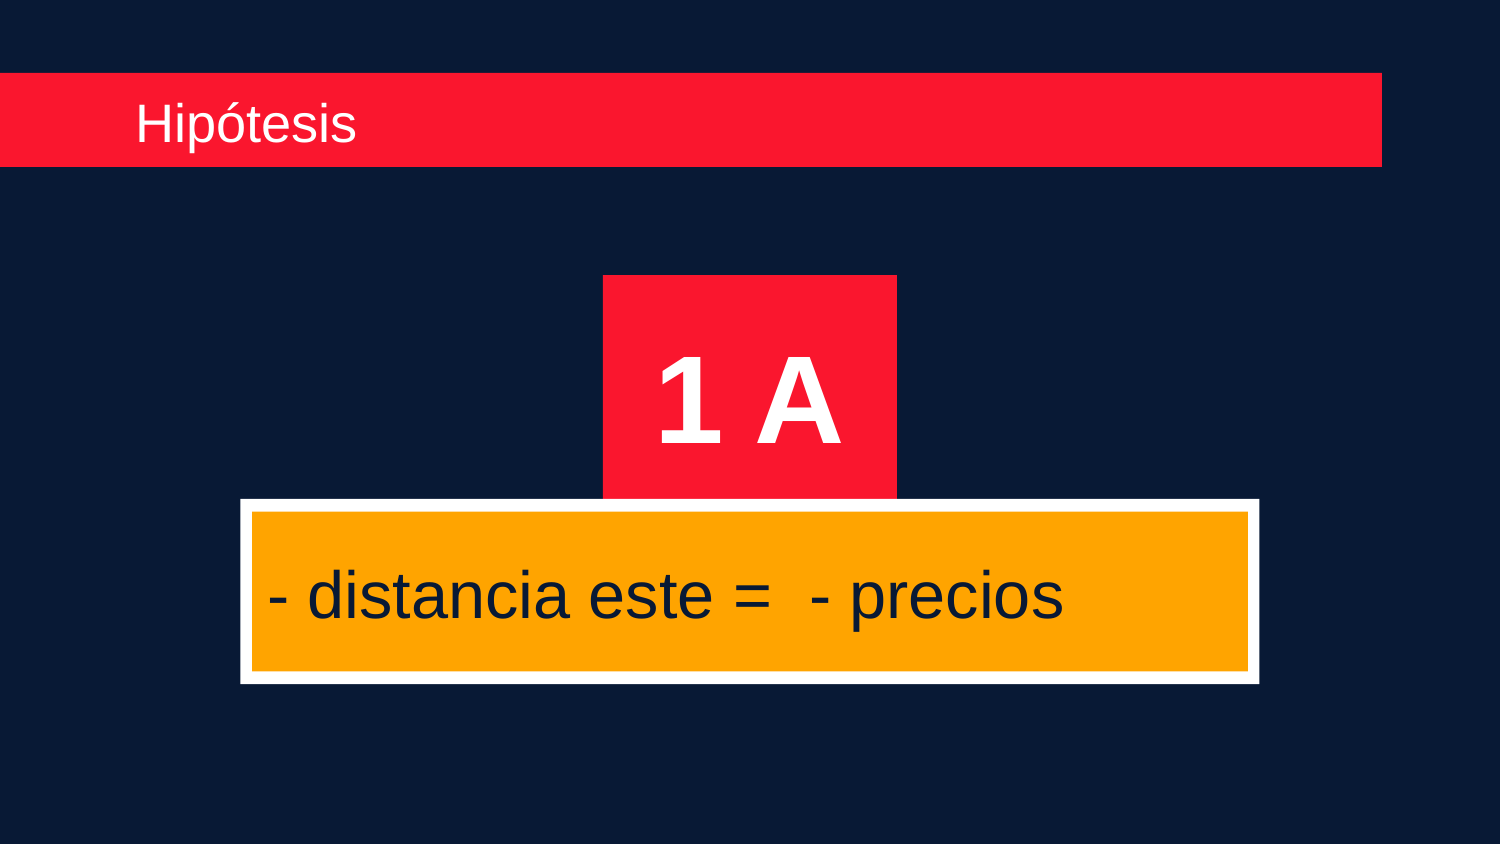

# Hipótesis
1 A

- distancia este =  - precios